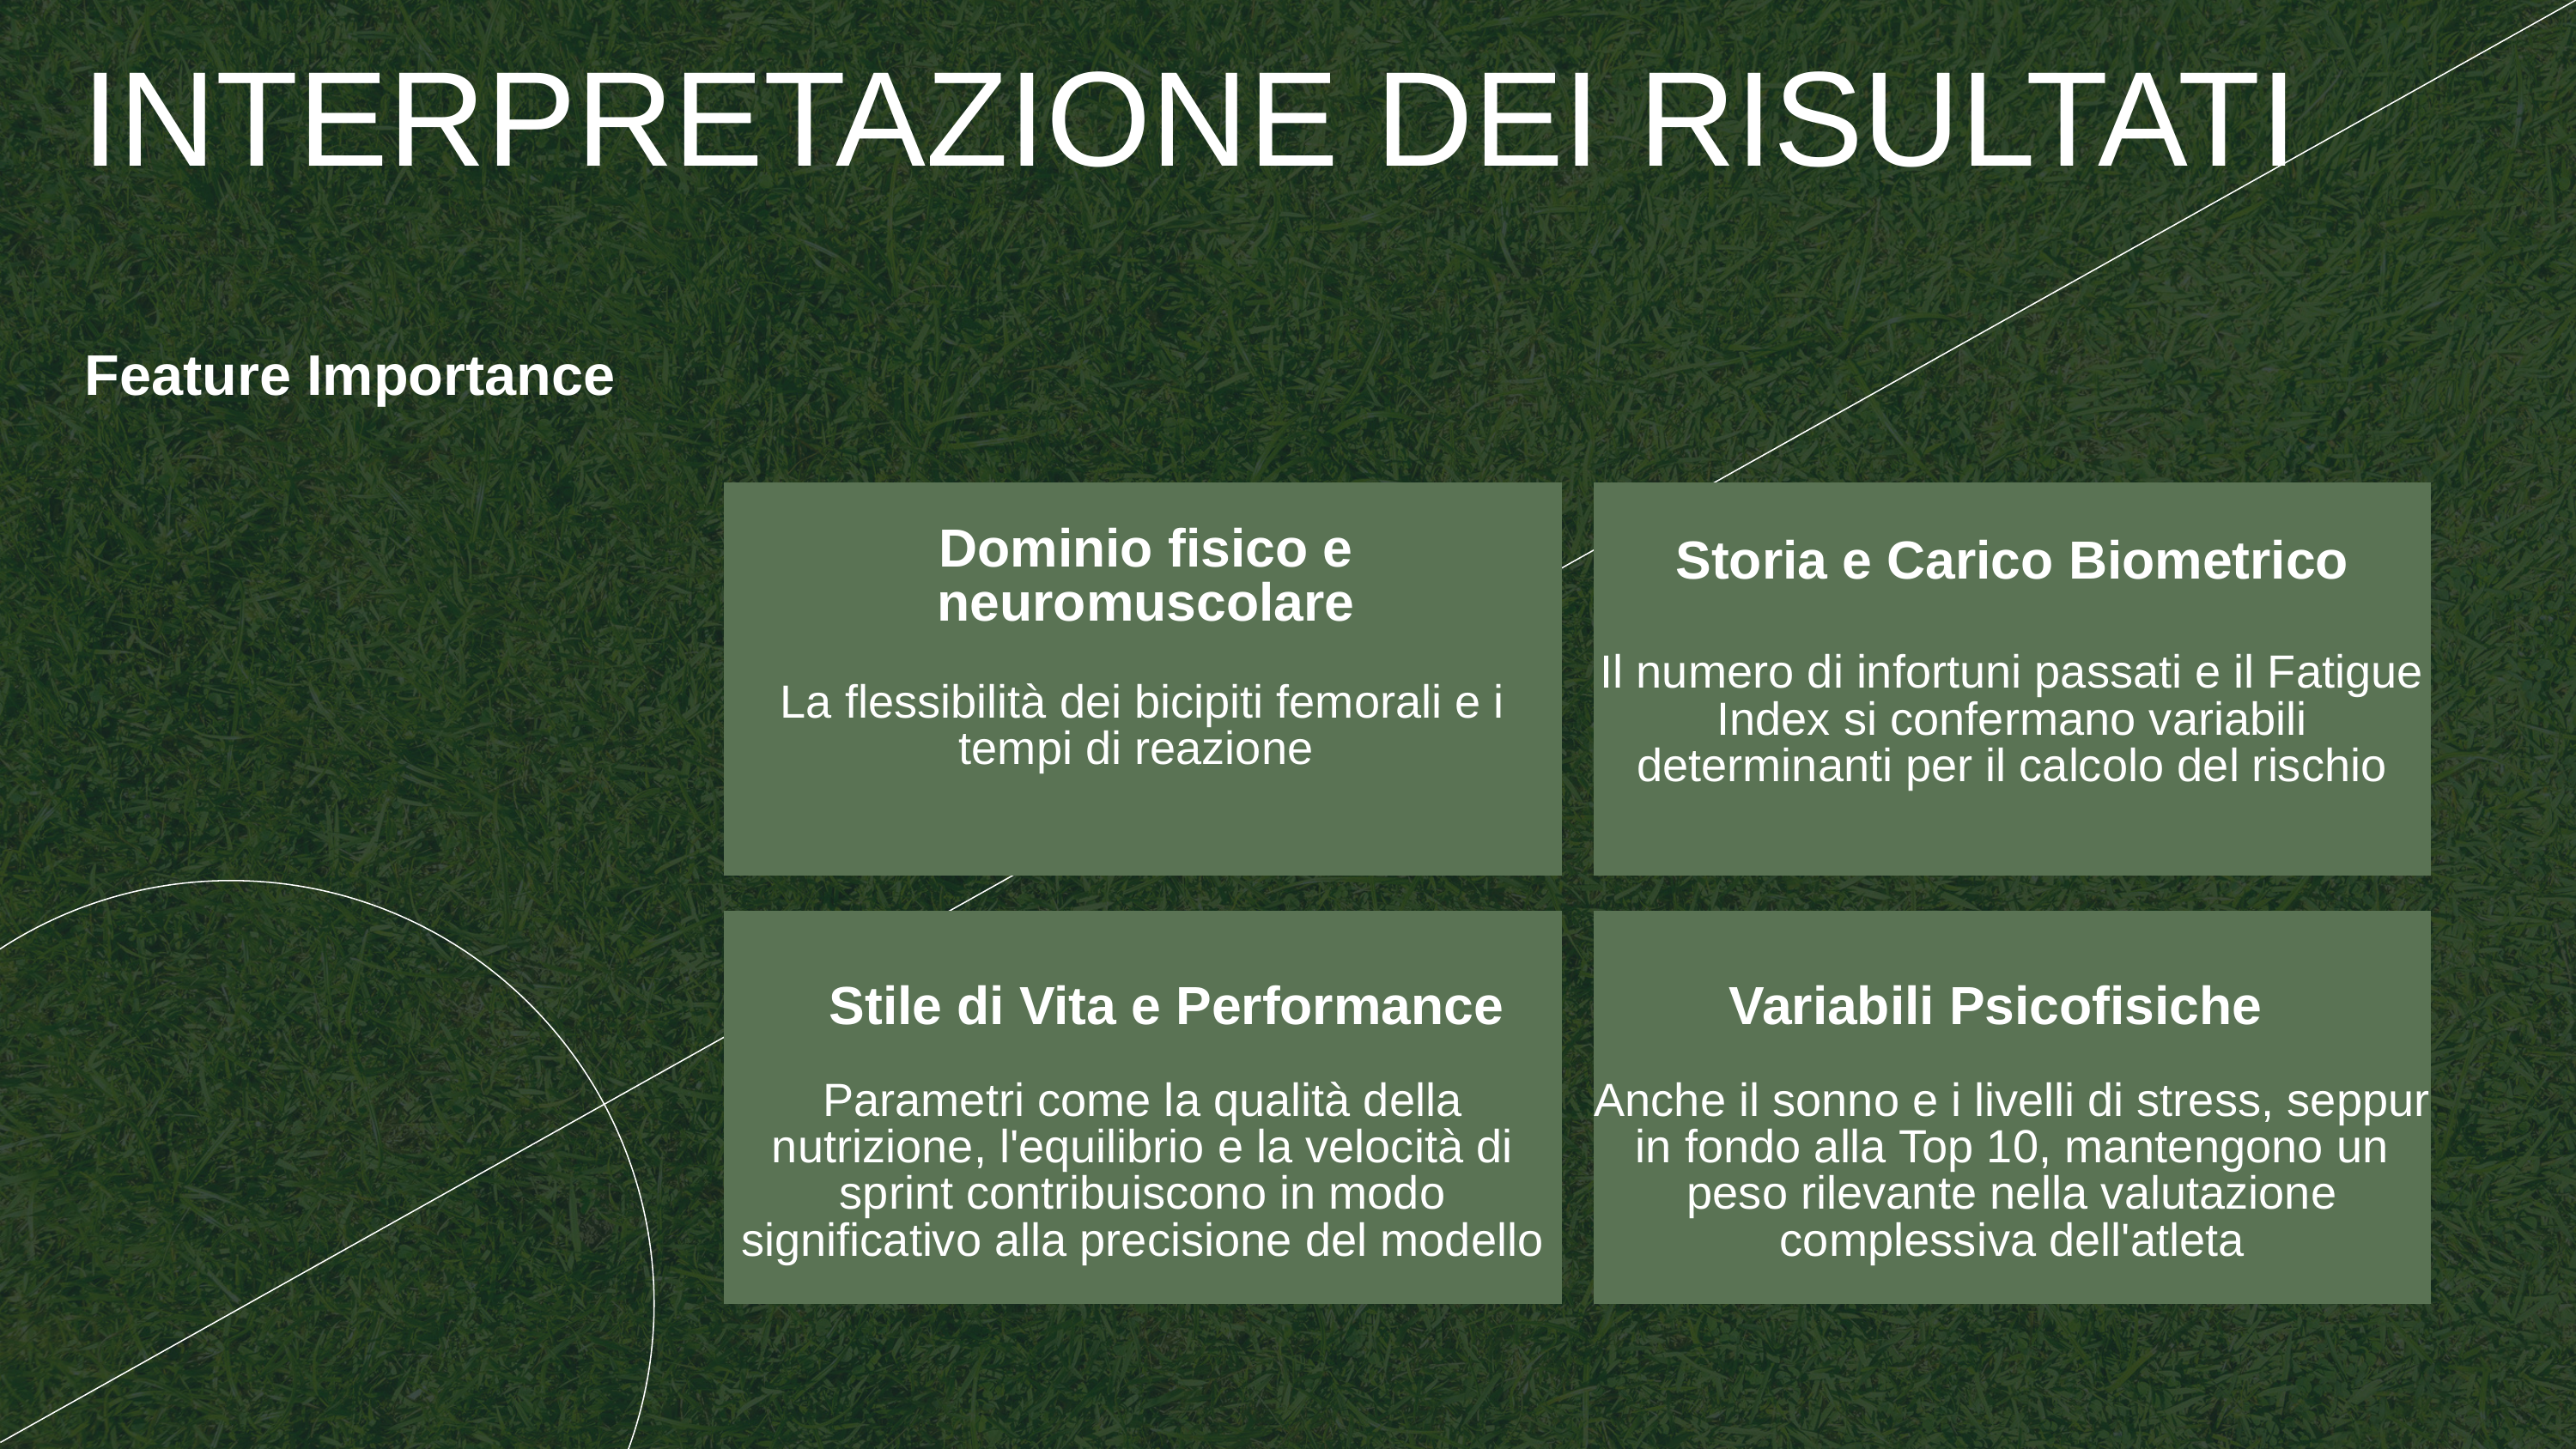

INTERPRETAZIONE DEI RISULTATI
Feature Importance

Dominio fisico e neuromuscolare
Storia e Carico Biometrico
Il numero di infortuni passati e il Fatigue Index si confermano variabili determinanti per il calcolo del rischio
La flessibilità dei bicipiti femorali e i tempi di reazione

Stile di Vita e Performance
Variabili Psicofisiche
Parametri come la qualità della nutrizione, l'equilibrio e la velocità di sprint contribuiscono in modo significativo alla precisione del modello
Anche il sonno e i livelli di stress, seppur in fondo alla Top 10, mantengono un peso rilevante nella valutazione complessiva dell'atleta